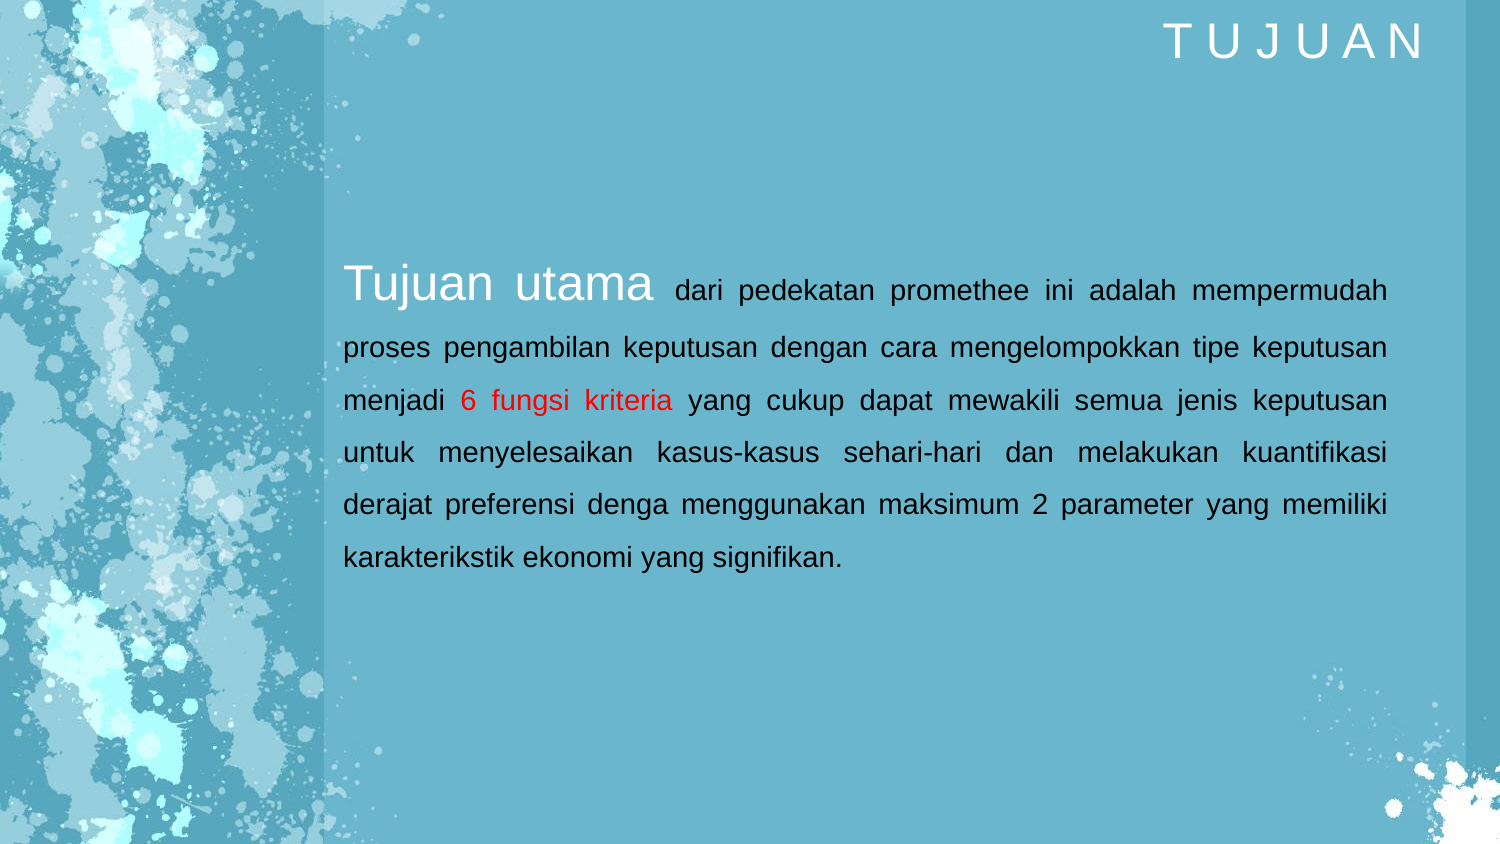

T U J U A N
Tujuan utama dari pedekatan promethee ini adalah mempermudah proses pengambilan keputusan dengan cara mengelompokkan tipe keputusan menjadi 6 fungsi kriteria yang cukup dapat mewakili semua jenis keputusan untuk menyelesaikan kasus-kasus sehari-hari dan melakukan kuantifikasi derajat preferensi denga menggunakan maksimum 2 parameter yang memiliki karakterikstik ekonomi yang signifikan.